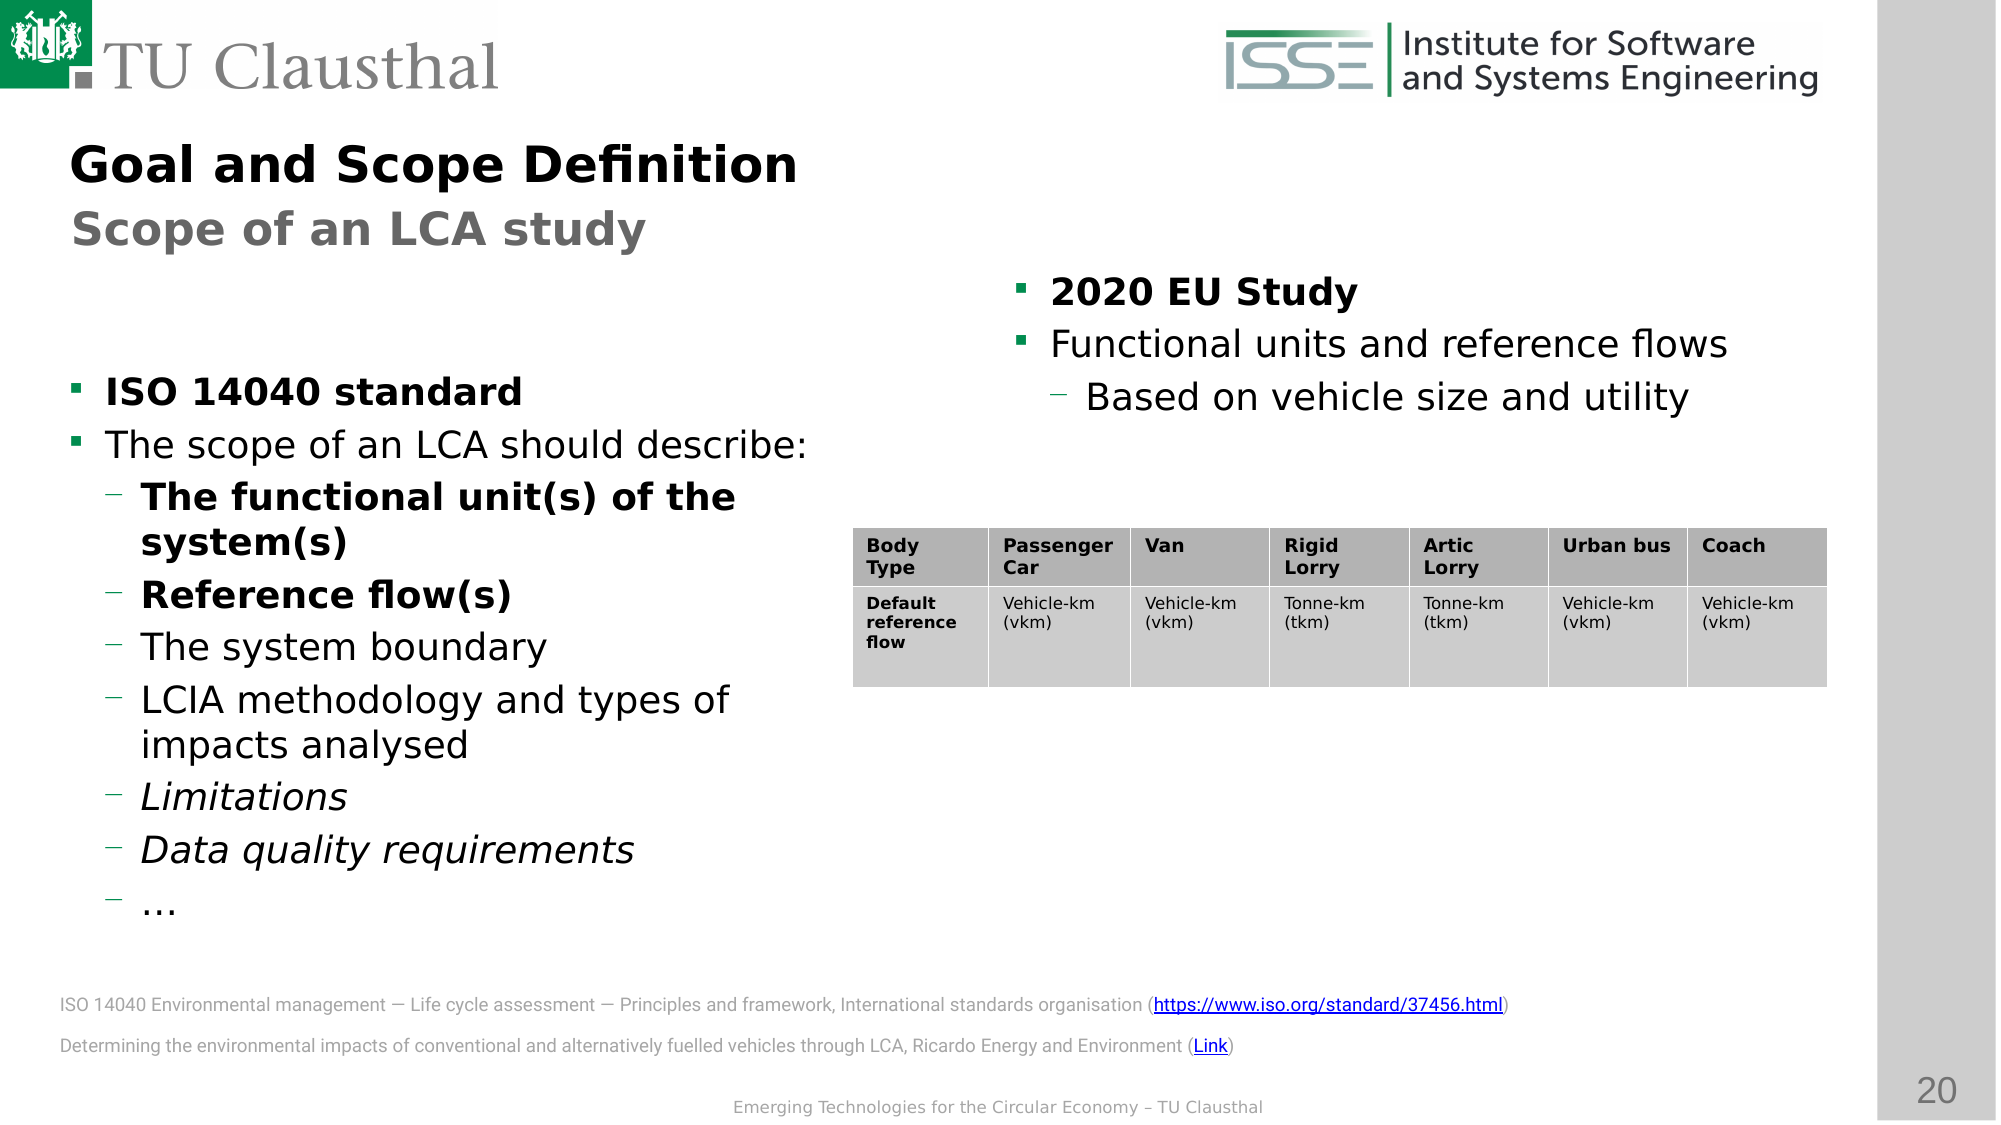

Goal and Scope Definition
Scope of an LCA study

ISO 14040 standard
The scope of an LCA should describe:
The functional unit(s) of the system(s)
Reference flow(s)
The system boundary
LCIA methodology and types of impacts analysed
Limitations
Data quality requirements
…

2020 EU Study
Functional units and reference flows
Based on vehicle size and utility
| Body Type | Passenger Car | Van | Rigid Lorry | Artic Lorry | Urban bus | Coach |
| --- | --- | --- | --- | --- | --- | --- |
| Default reference flow | Vehicle-km (vkm) | Vehicle-km (vkm) | Tonne-km (tkm) | Tonne-km (tkm) | Vehicle-km (vkm) | Vehicle-km (vkm) |
ISO 14040 Environmental management — Life cycle assessment — Principles and framework, International standards organisation (https://www.iso.org/standard/37456.html)
Determining the environmental impacts of conventional and alternatively fuelled vehicles through LCA, Ricardo Energy and Environment (Link)